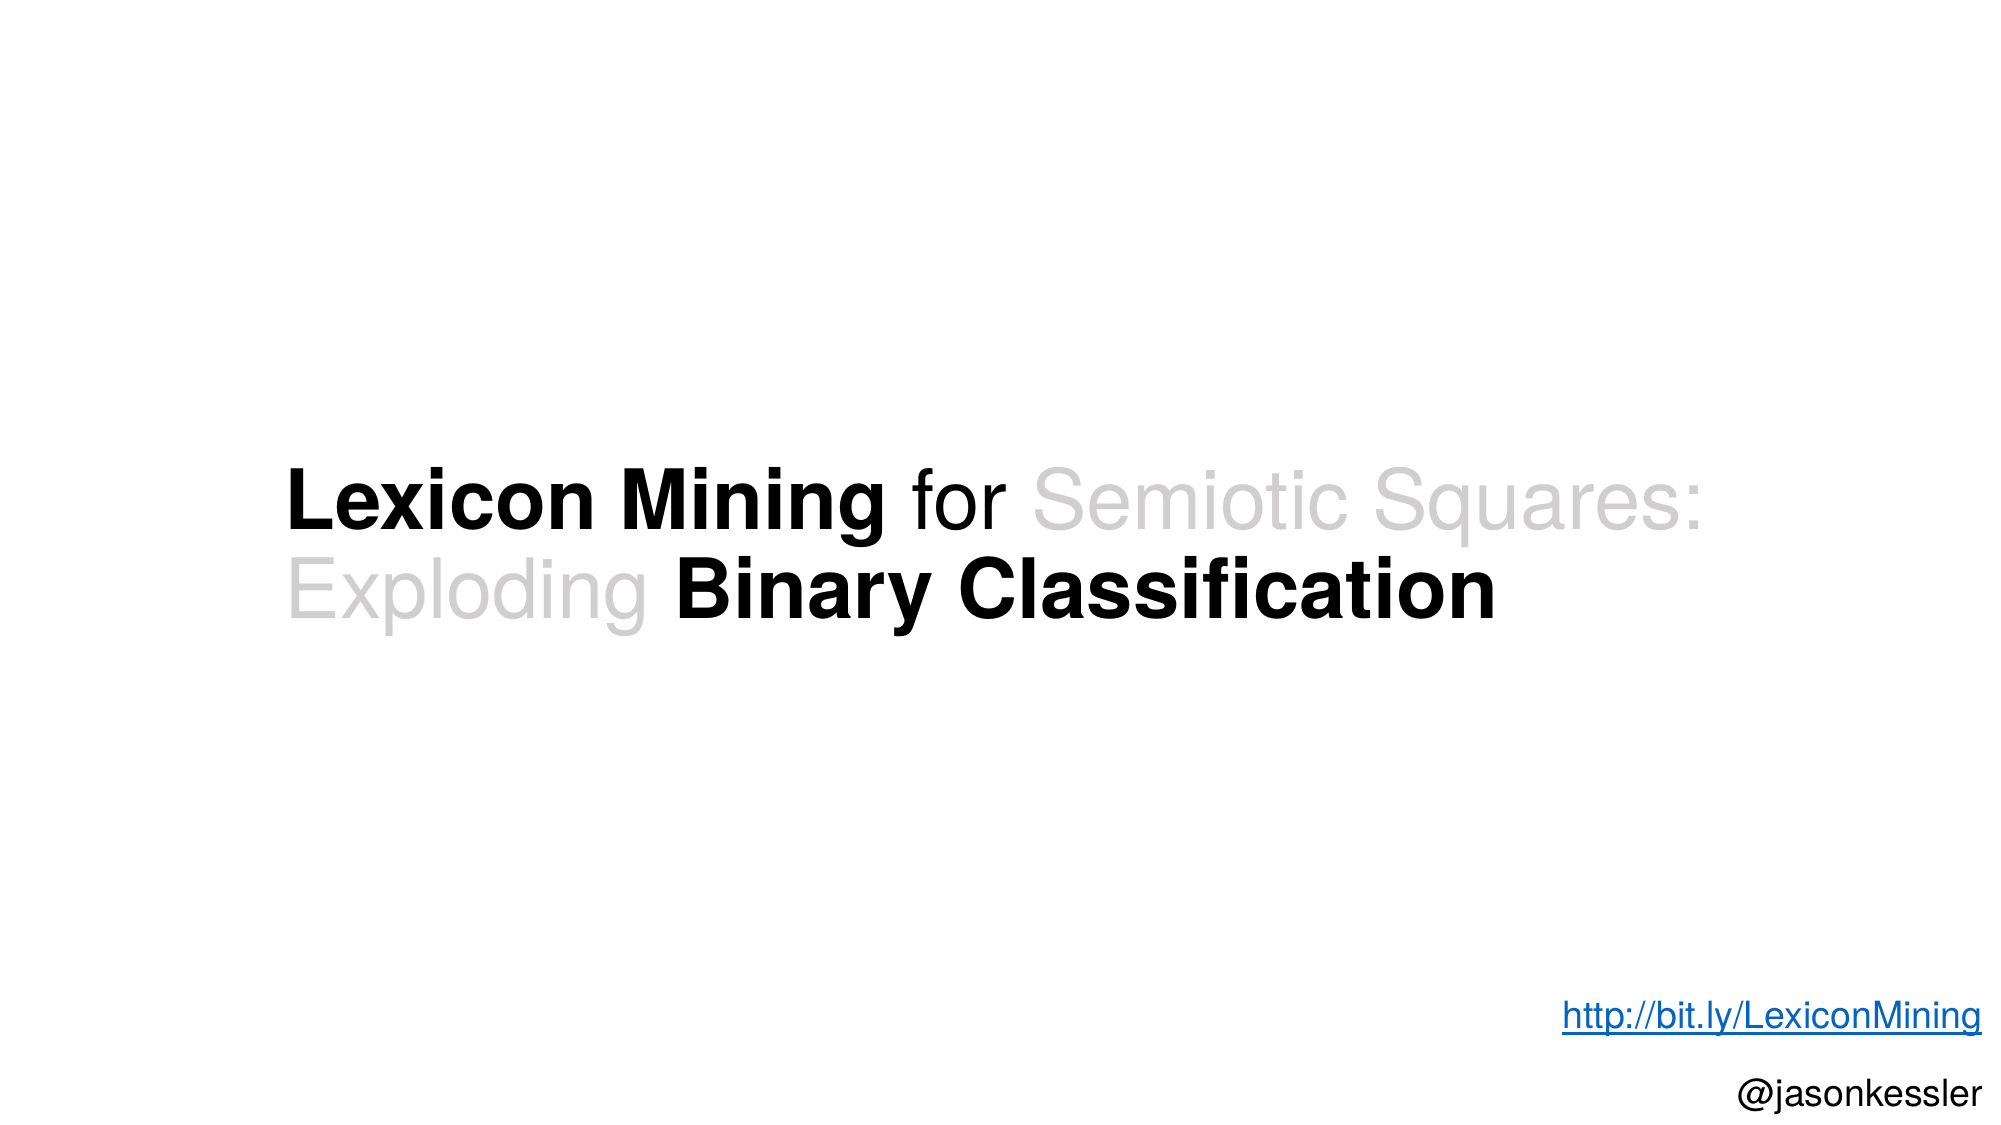

Lexicon Mining for Semiotic Squares: Exploding Binary Classification
http://bit.ly/LexiconMining
@jasonkessler